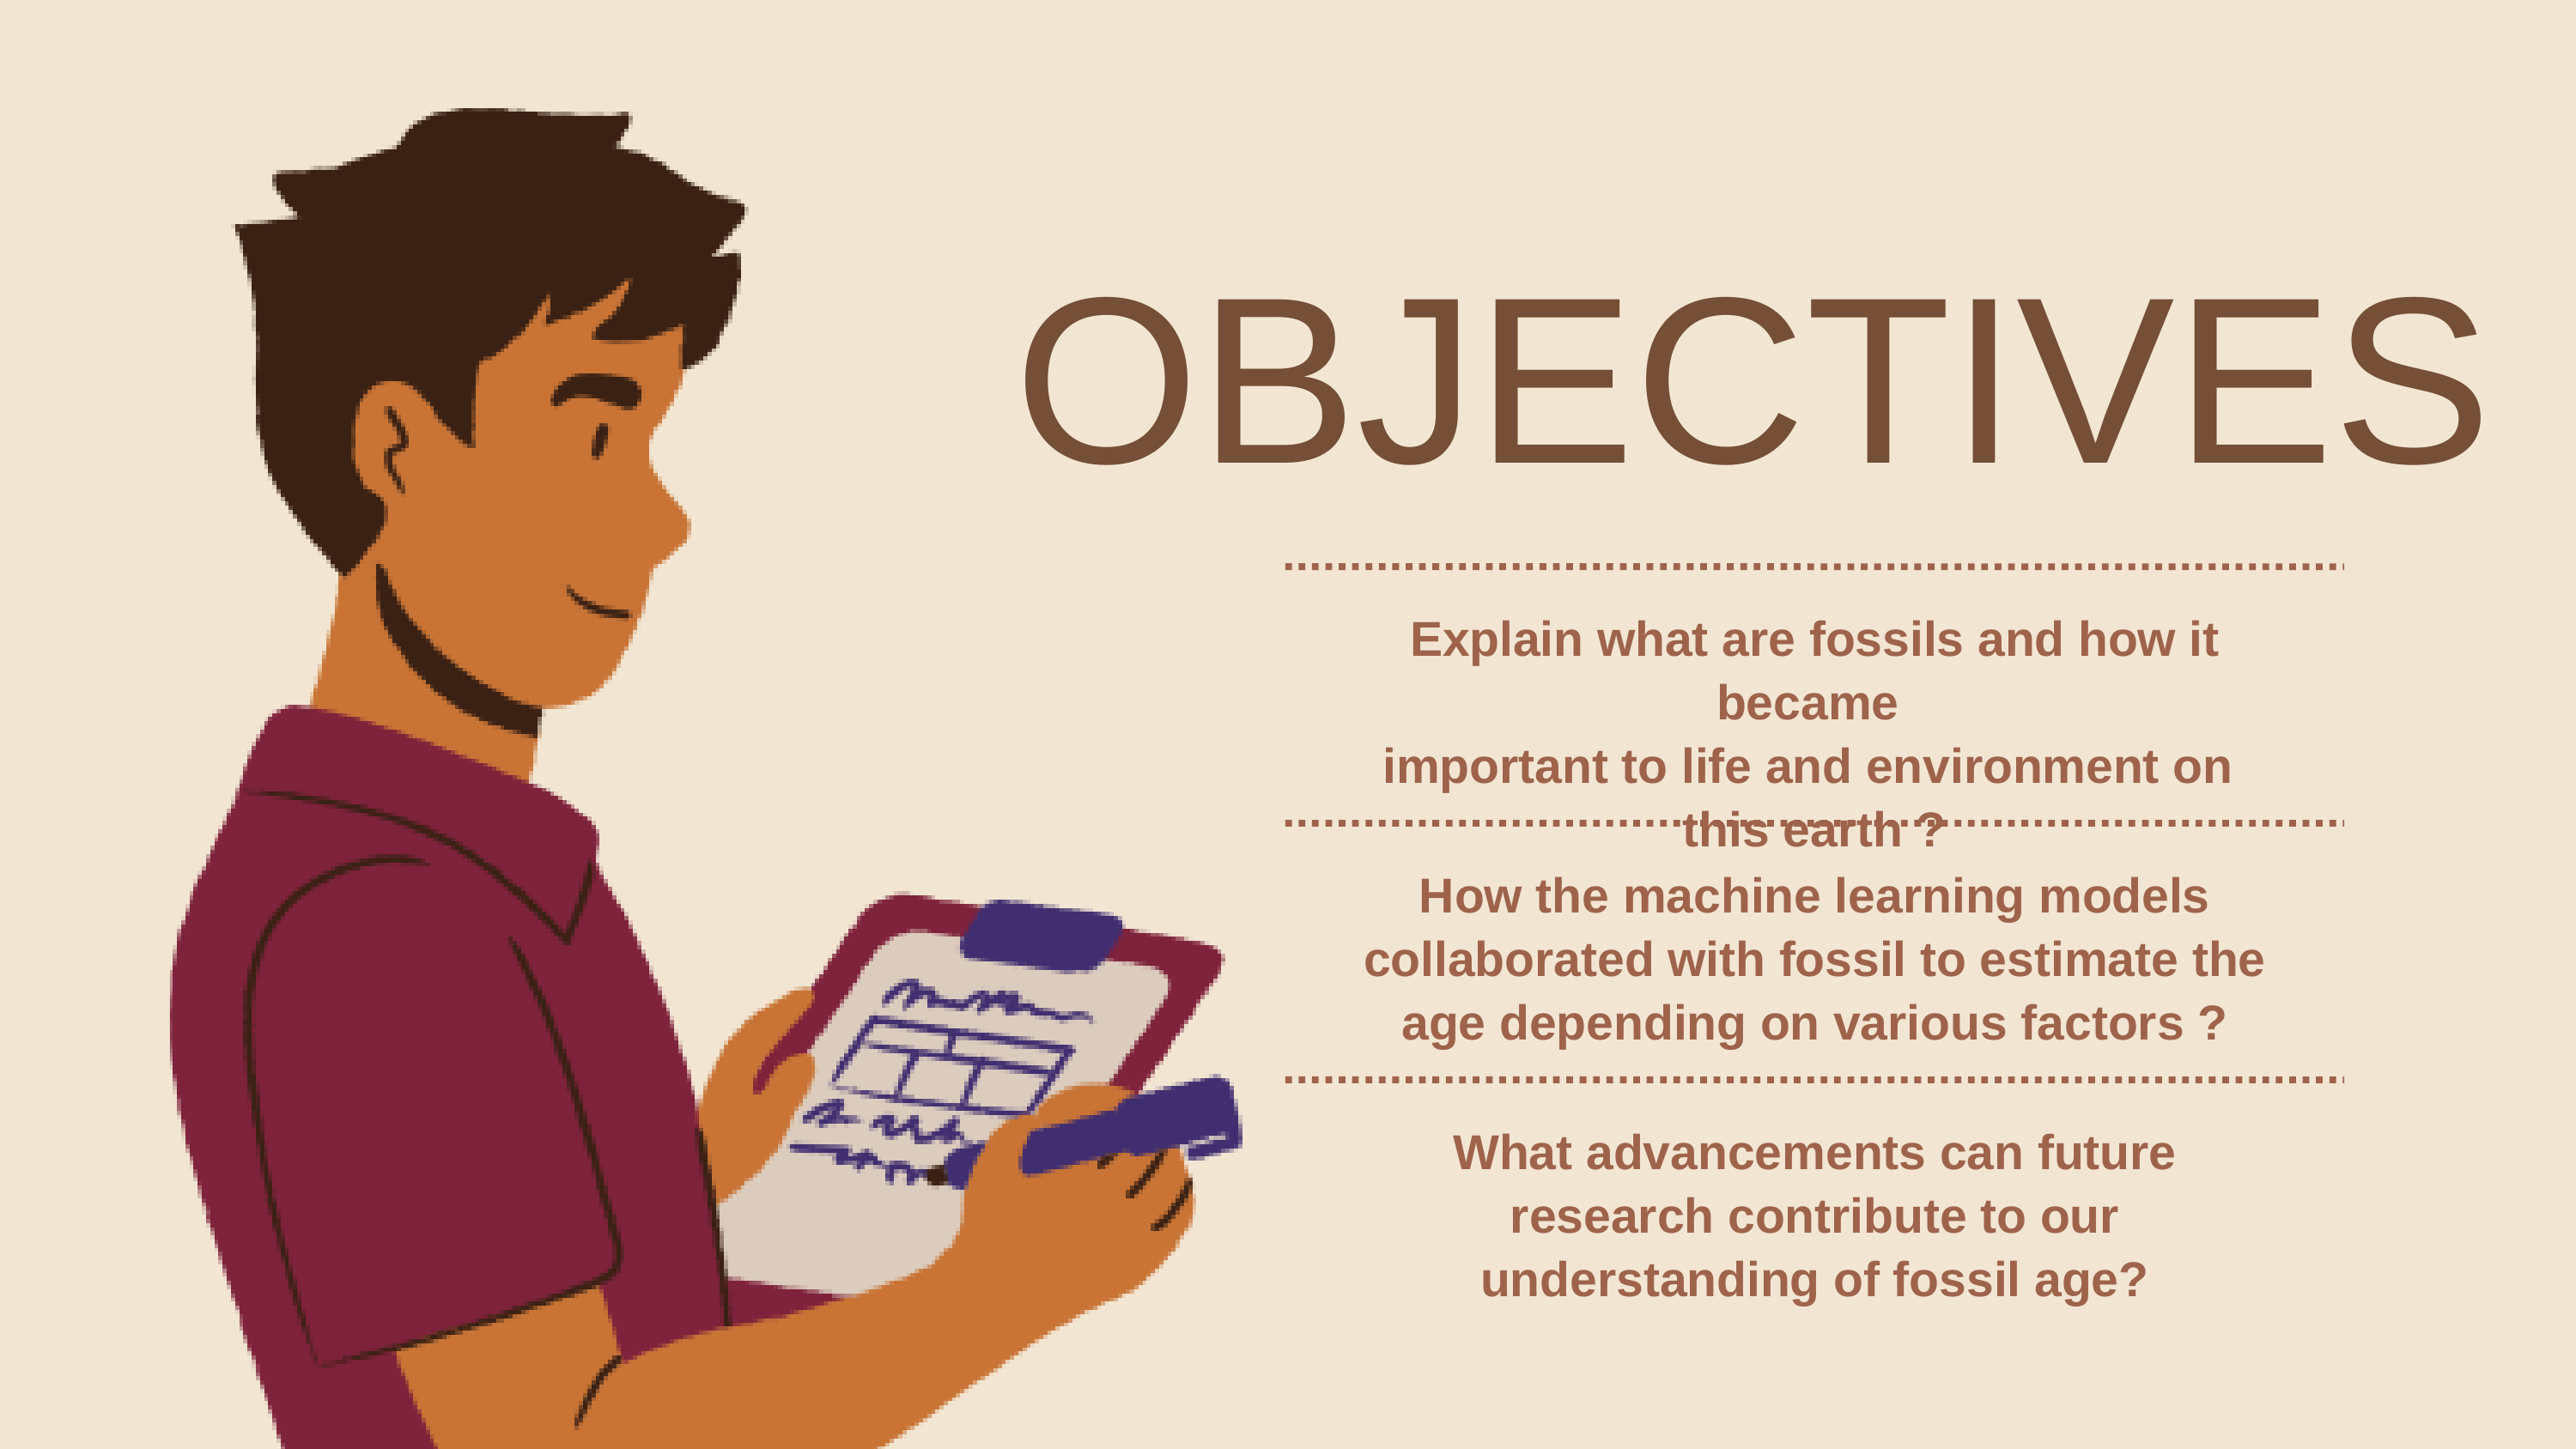

OBJECTIVES

Explain what are fossils and how it became
important to life and environment on
this earth ?

How the machine learning models collaborated with fossil to estimate the age depending on various factors ?

What advancements can future research contribute to our understanding of fossil age?